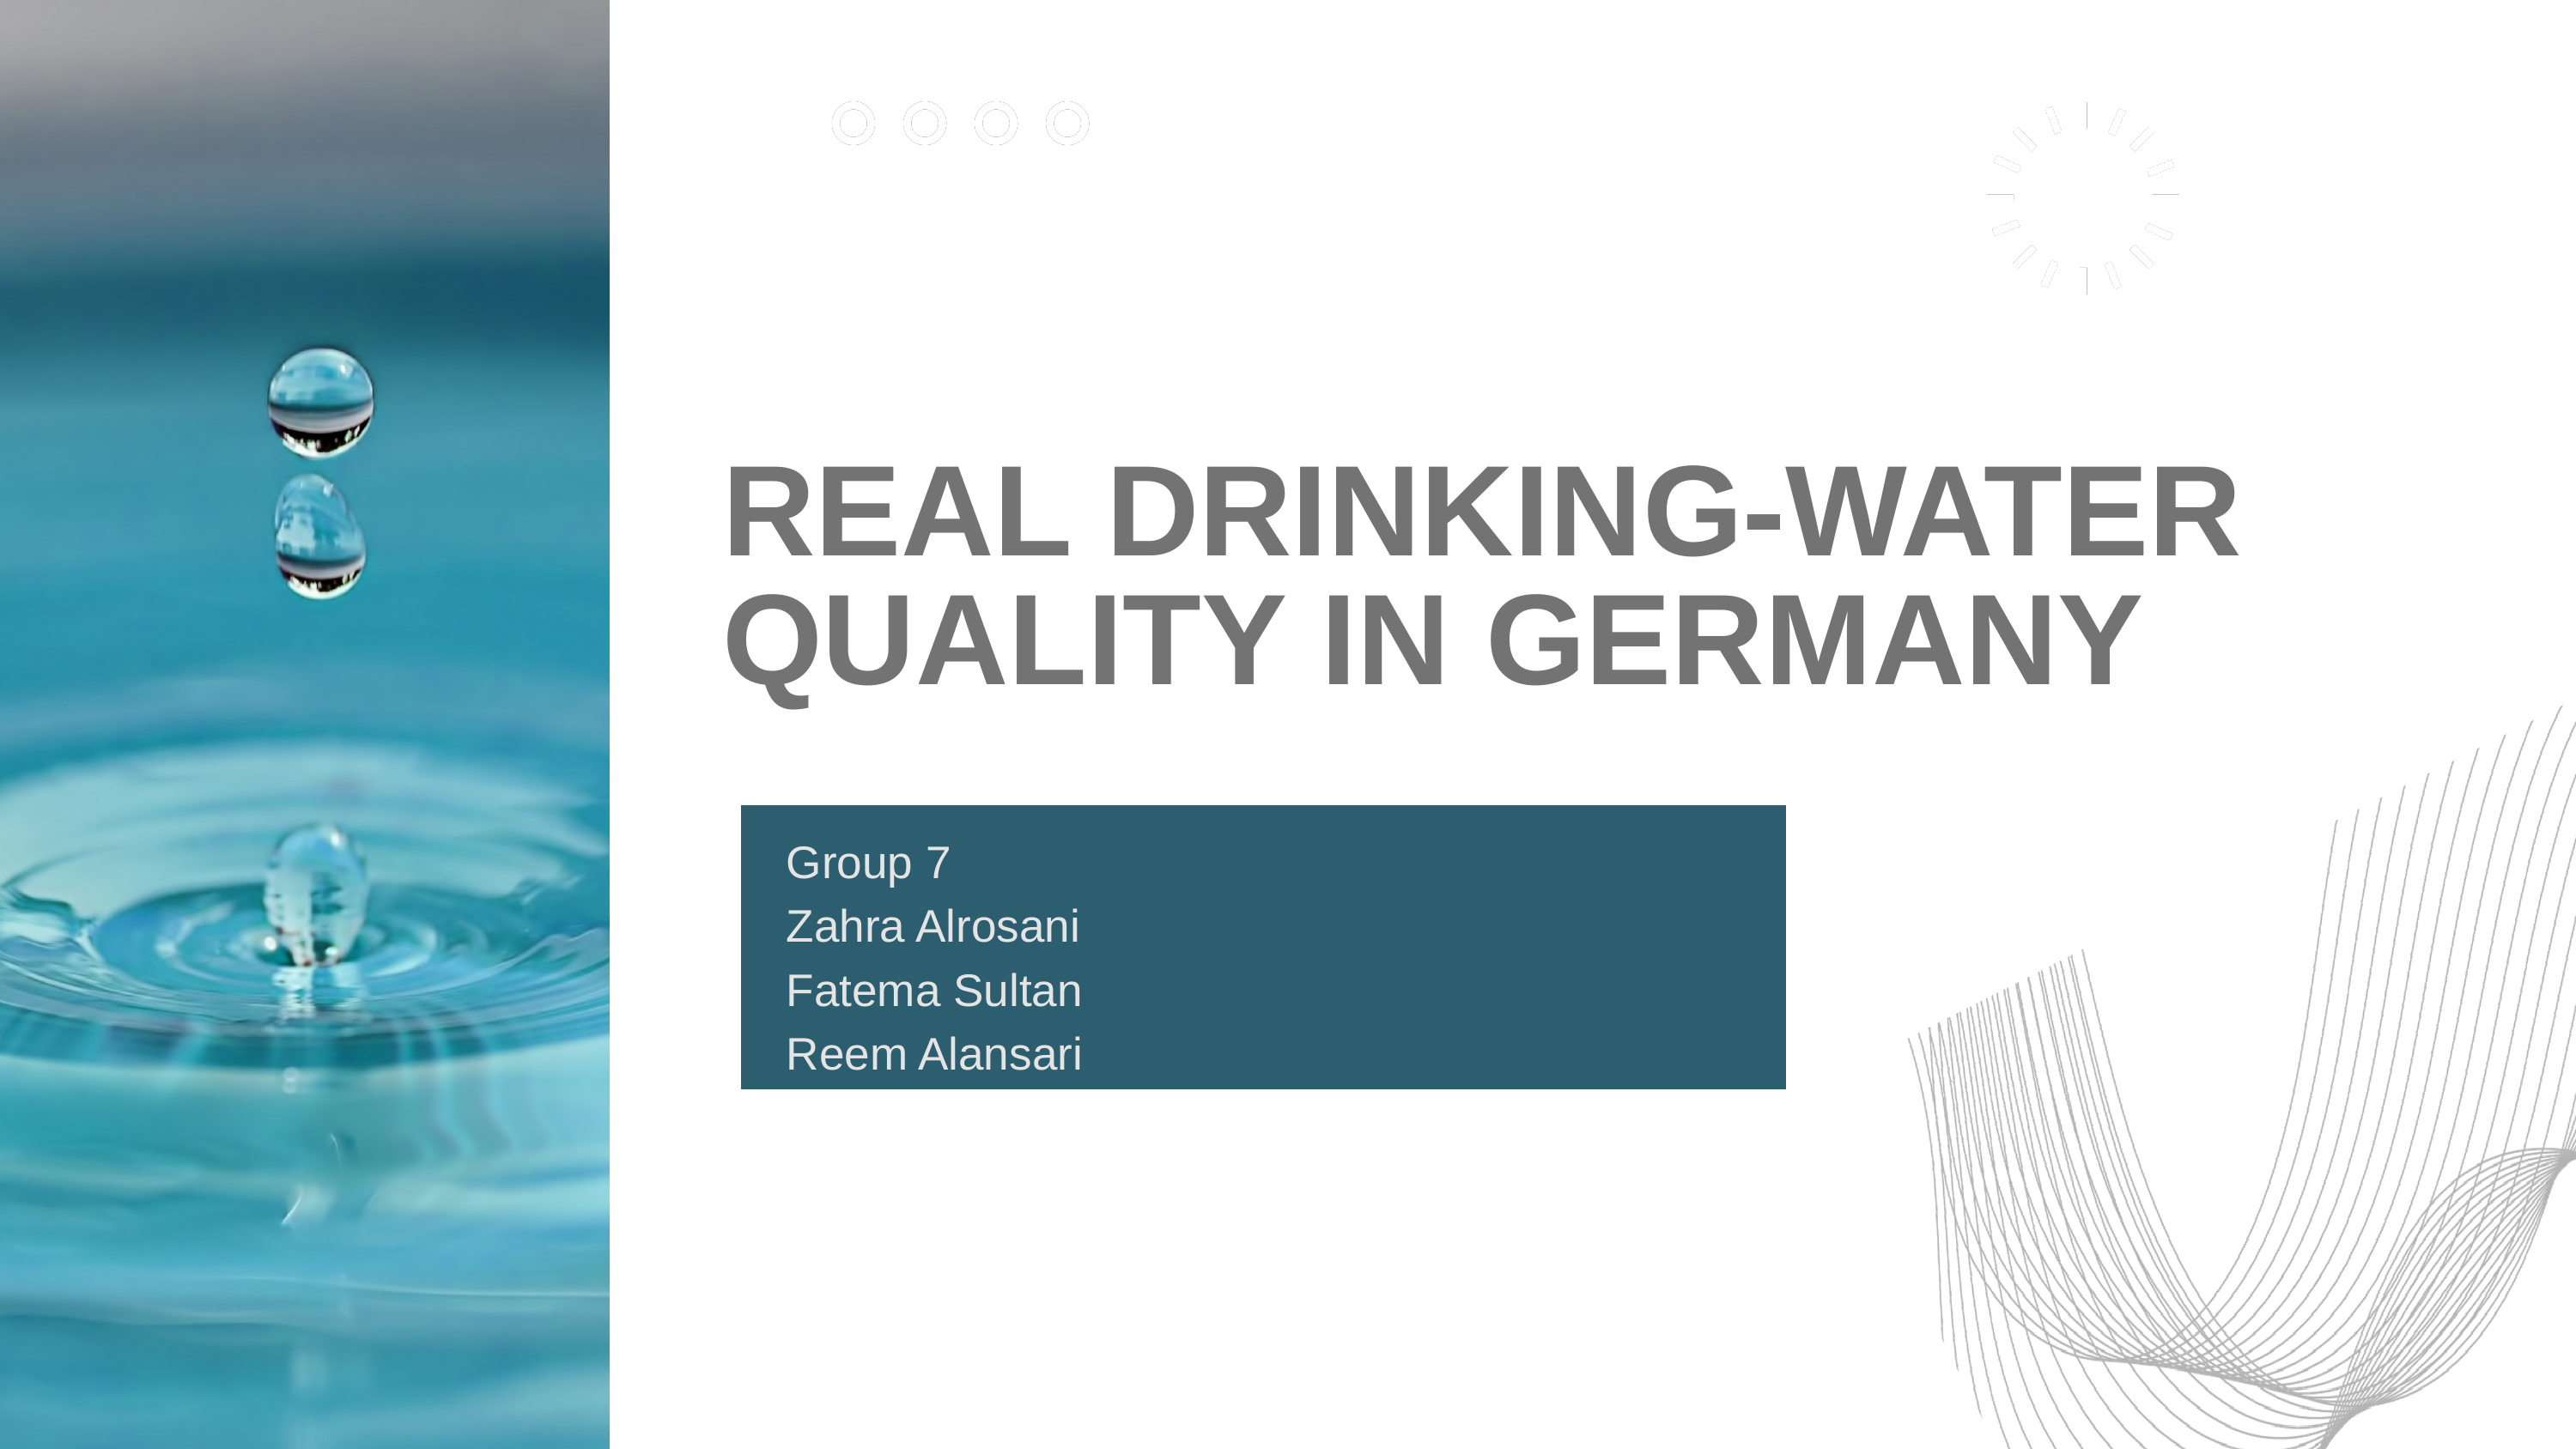

WATER CONSERVATION :
REAL DRINKING-WATER QUALITY IN GERMANY

Group 7
Zahra Alrosani
Fatema Sultan
Reem Alansari